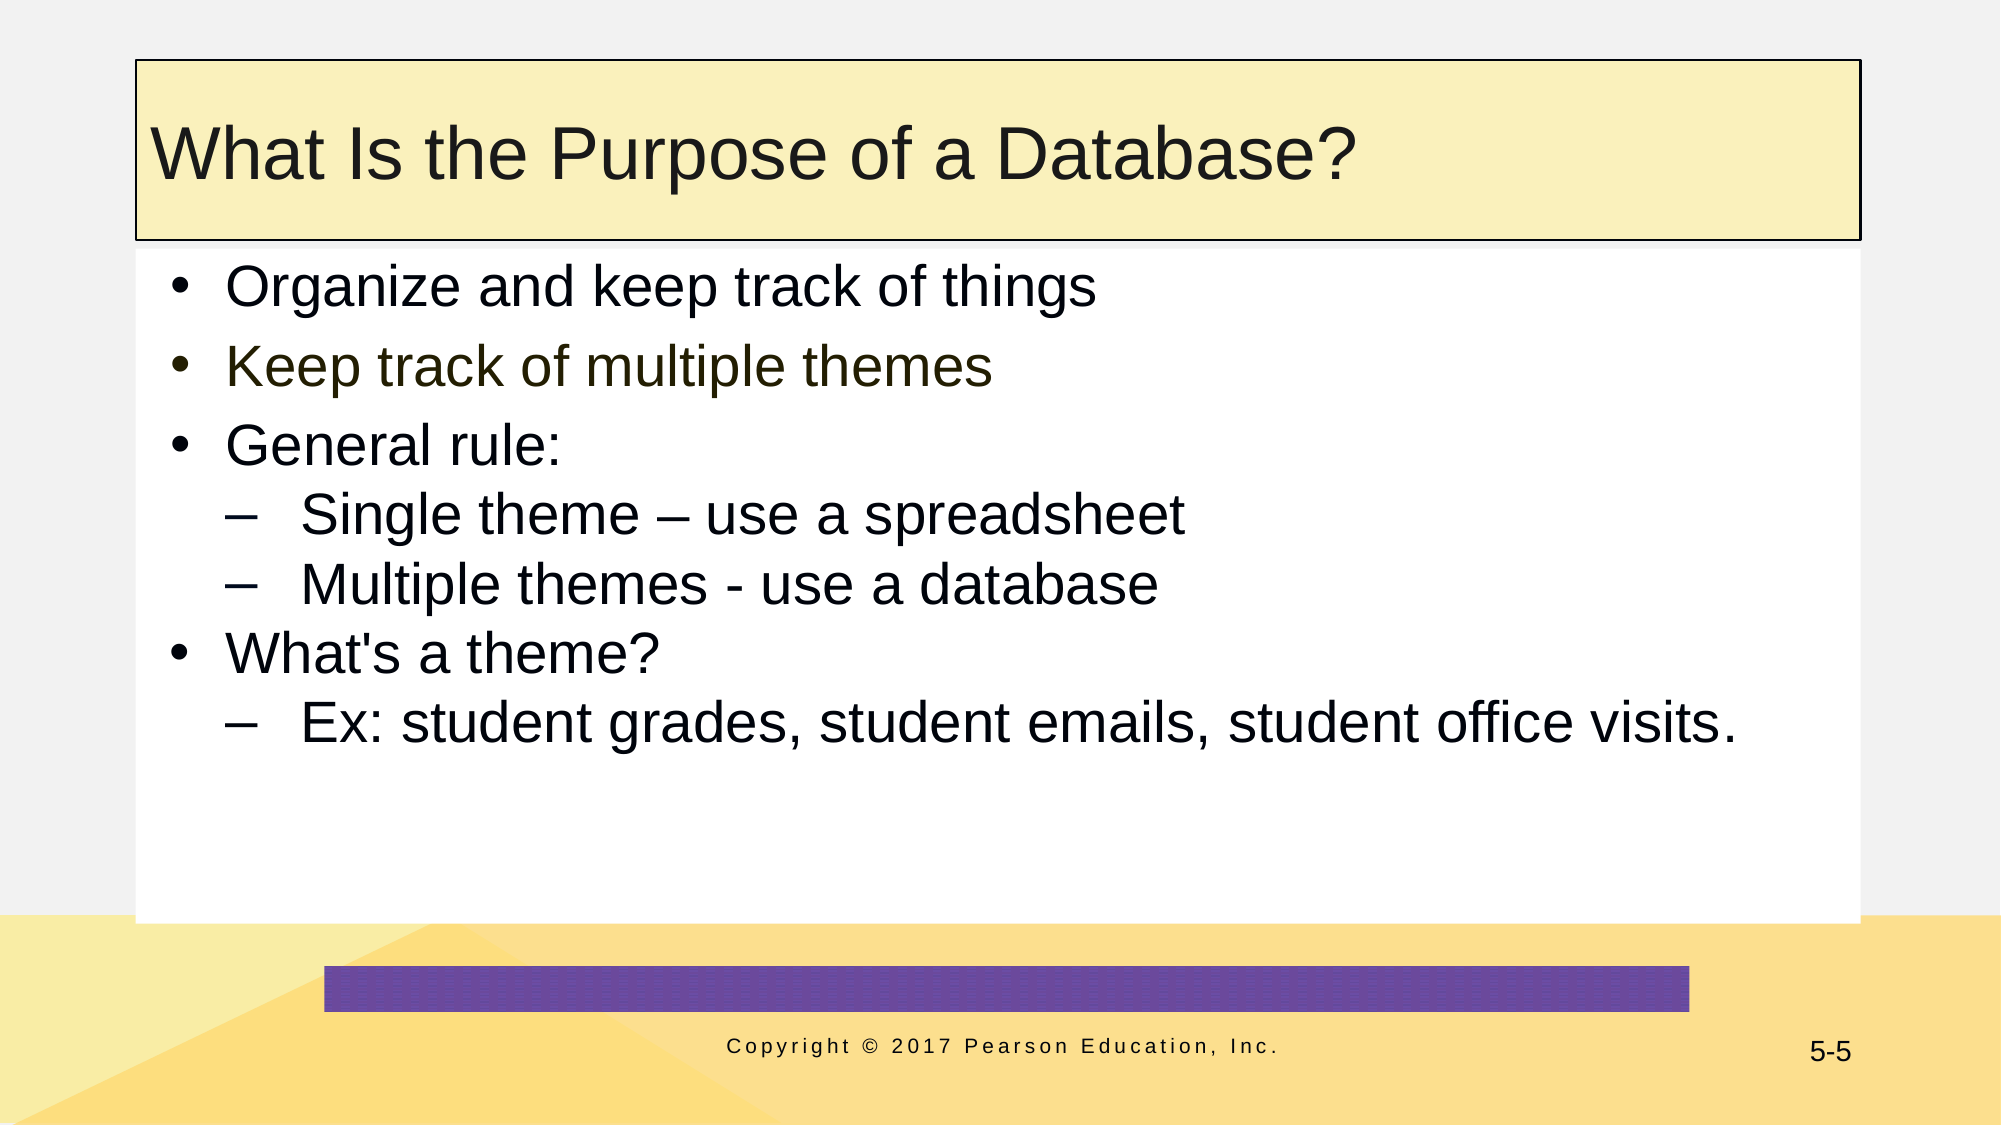

# What Is the Purpose of a Database?
Organize and keep track of things
Keep track of multiple themes
General rule:
Single theme – use a spreadsheet
Multiple themes - use a database
What's a theme?
Ex: student grades, student emails, student office visits.
Copyright © 2017 Pearson Education, Inc.